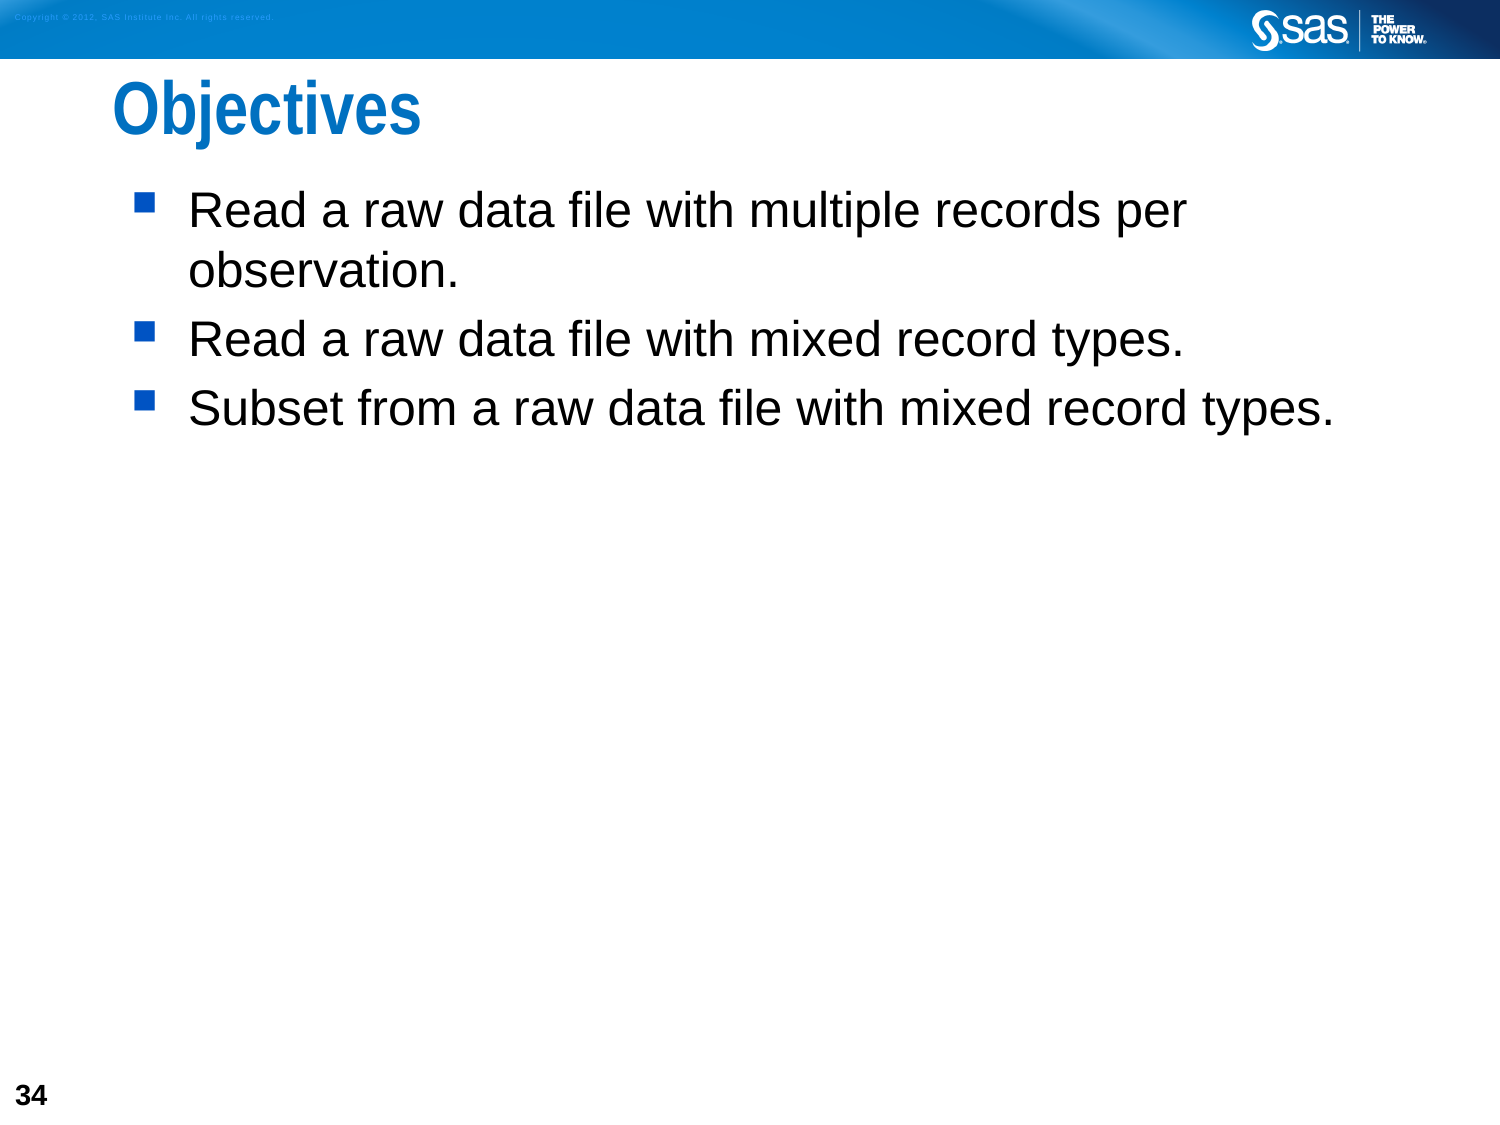

# Objectives
Read a raw data file with multiple records per observation.
Read a raw data file with mixed record types.
Subset from a raw data file with mixed record types.